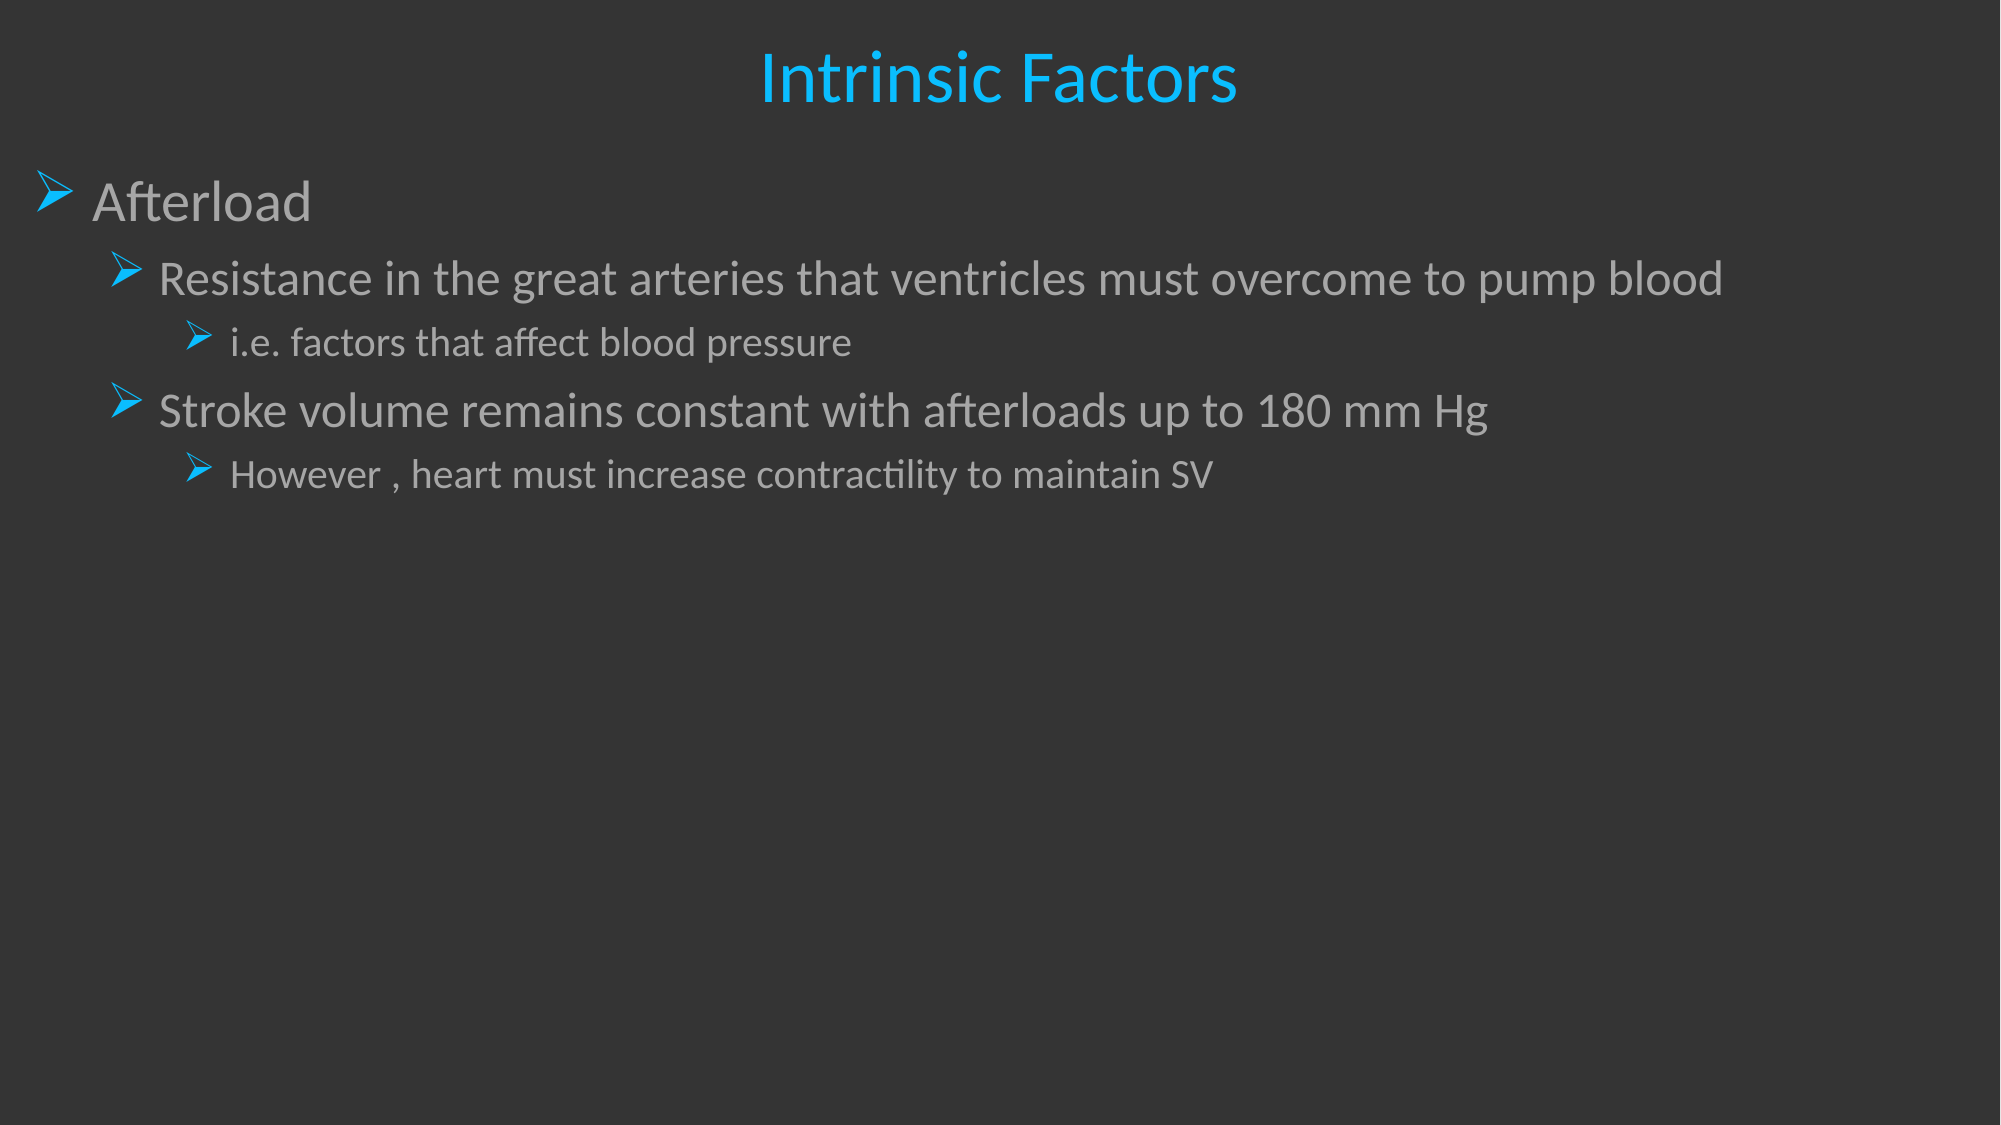

# Intrinsic Factors
 Afterload
 Resistance in the great arteries that ventricles must overcome to pump blood
 i.e. factors that affect blood pressure
 Stroke volume remains constant with afterloads up to 180 mm Hg
 However , heart must increase contractility to maintain SV